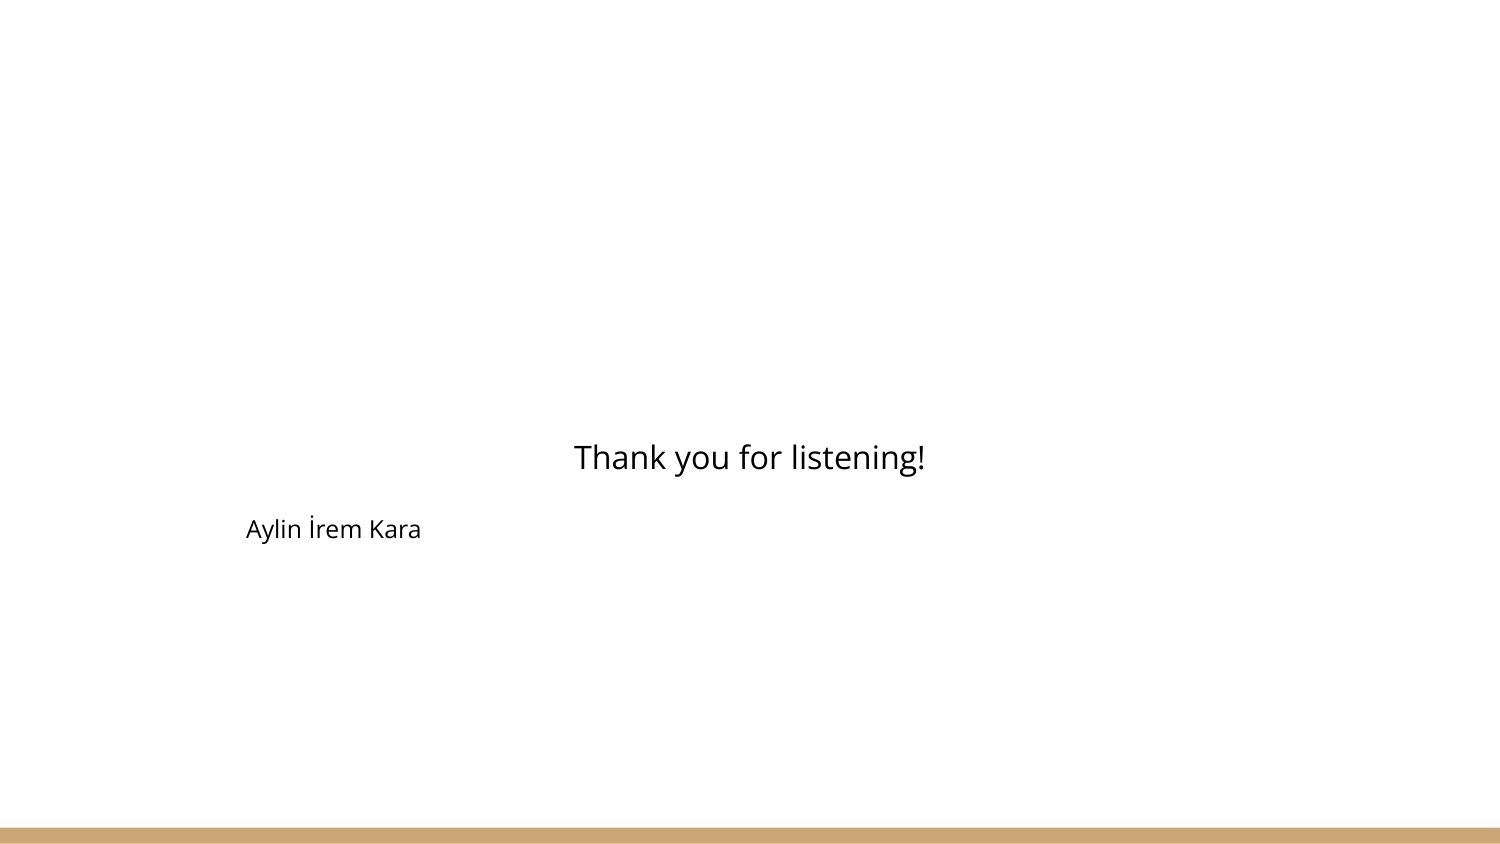

# Thank you for listening!

Aylin İrem Kara